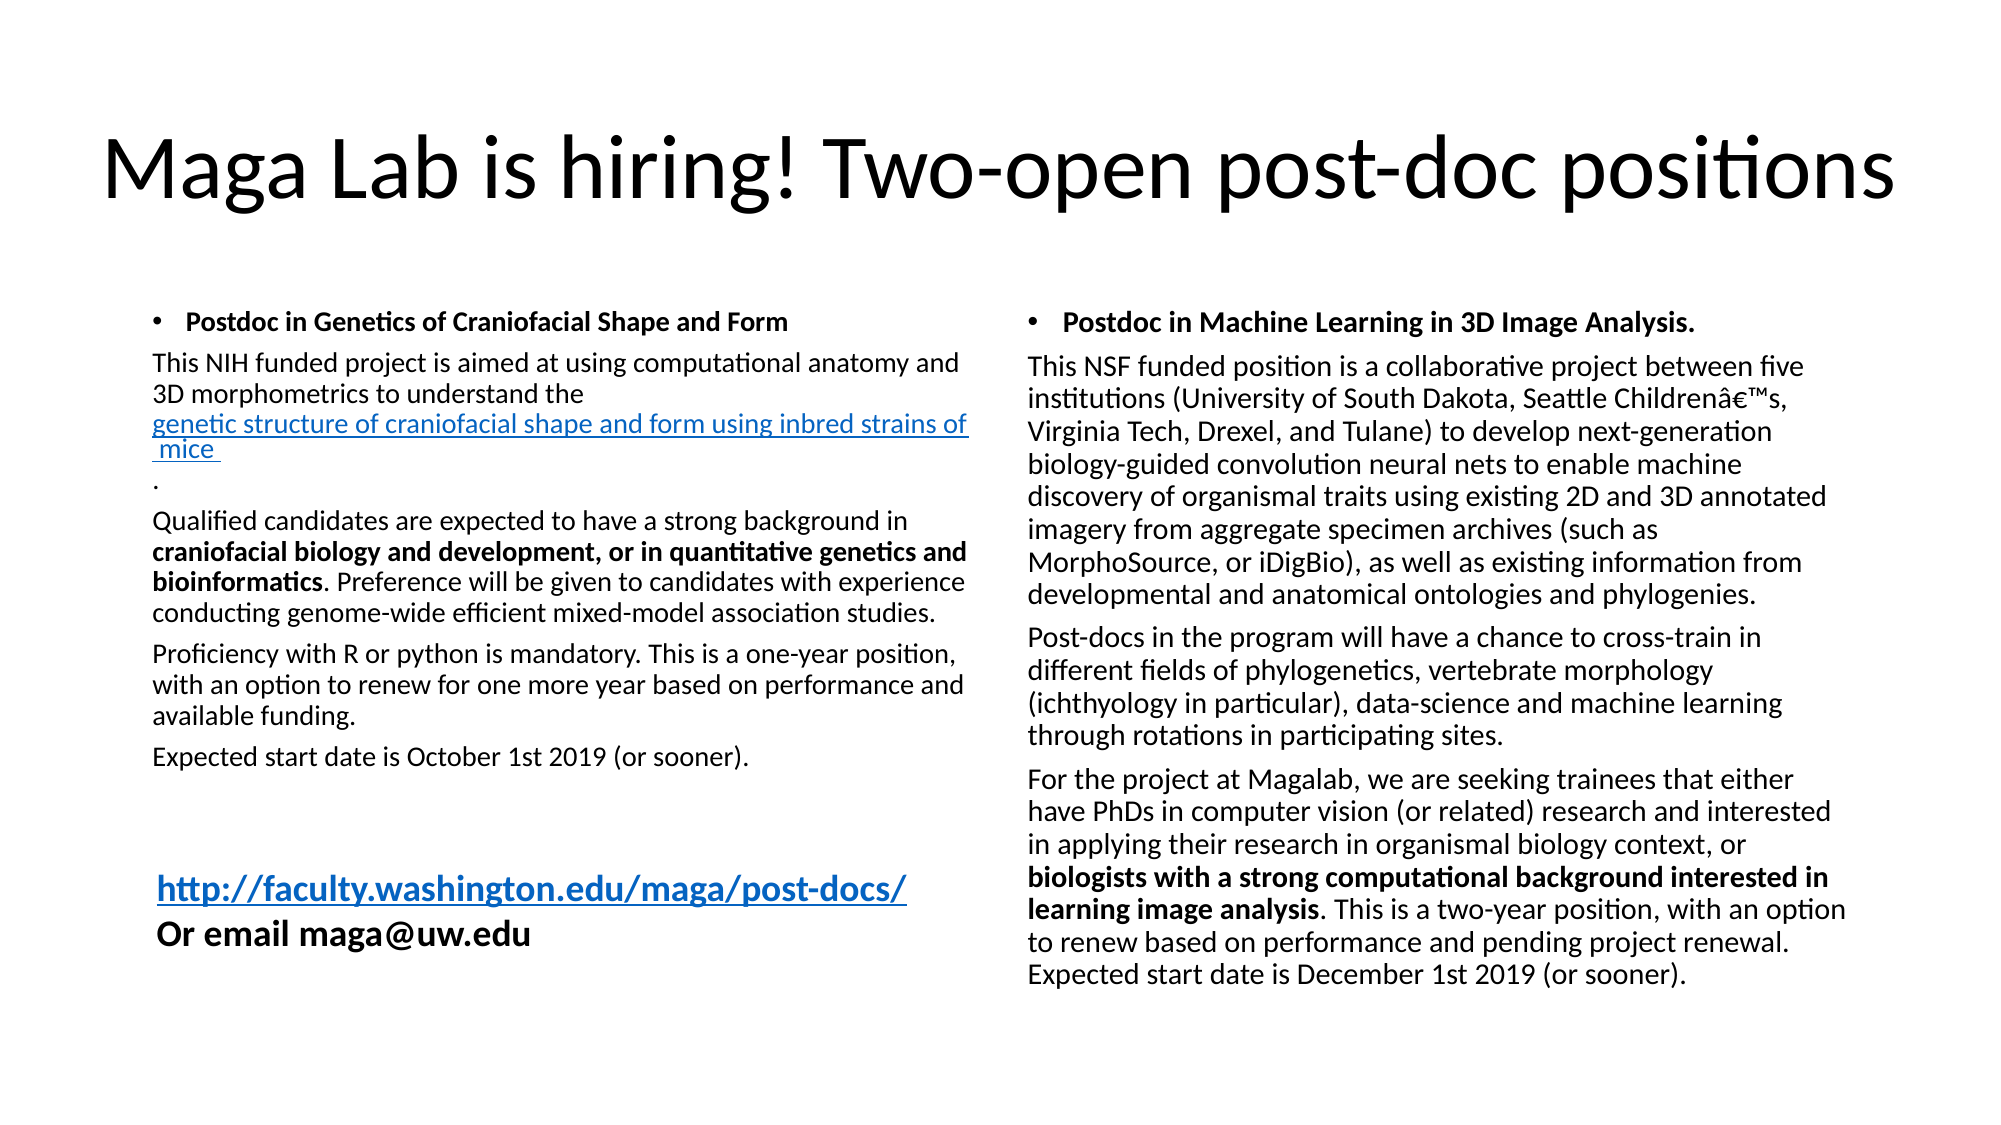

# Maga Lab is hiring! Two-open post-doc positions
Postdoc in Genetics of Craniofacial Shape and Form
This NIH funded project is aimed at using computational anatomy and 3D morphometrics to understand the genetic structure of craniofacial shape and form using inbred strains of mice .
Qualified candidates are expected to have a strong background in craniofacial biology and development, or in quantitative genetics and bioinformatics. Preference will be given to candidates with experience conducting genome-wide efficient mixed-model association studies.
Proficiency with R or python is mandatory. This is a one-year position, with an option to renew for one more year based on performance and available funding.
Expected start date is October 1st 2019 (or sooner).

Postdoc in Machine Learning in 3D Image Analysis.
This NSF funded position is a collaborative project between five institutions (University of South Dakota, Seattle Childrenâ€™s, Virginia Tech, Drexel, and Tulane) to develop next-generation biology-guided convolution neural nets to enable machine discovery of organismal traits using existing 2D and 3D annotated imagery from aggregate specimen archives (such as MorphoSource, or iDigBio), as well as existing information from developmental and anatomical ontologies and phylogenies.
Post-docs in the program will have a chance to cross-train in different fields of phylogenetics, vertebrate morphology (ichthyology in particular), data-science and machine learning through rotations in participating sites.
For the project at Magalab, we are seeking trainees that either have PhDs in computer vision (or related) research and interested in applying their research in organismal biology context, or biologists with a strong computational background interested in learning image analysis. This is a two-year position, with an option to renew based on performance and pending project renewal. Expected start date is December 1st 2019 (or sooner).

http://faculty.washington.edu/maga/post-docs/
Or email maga@uw.edu